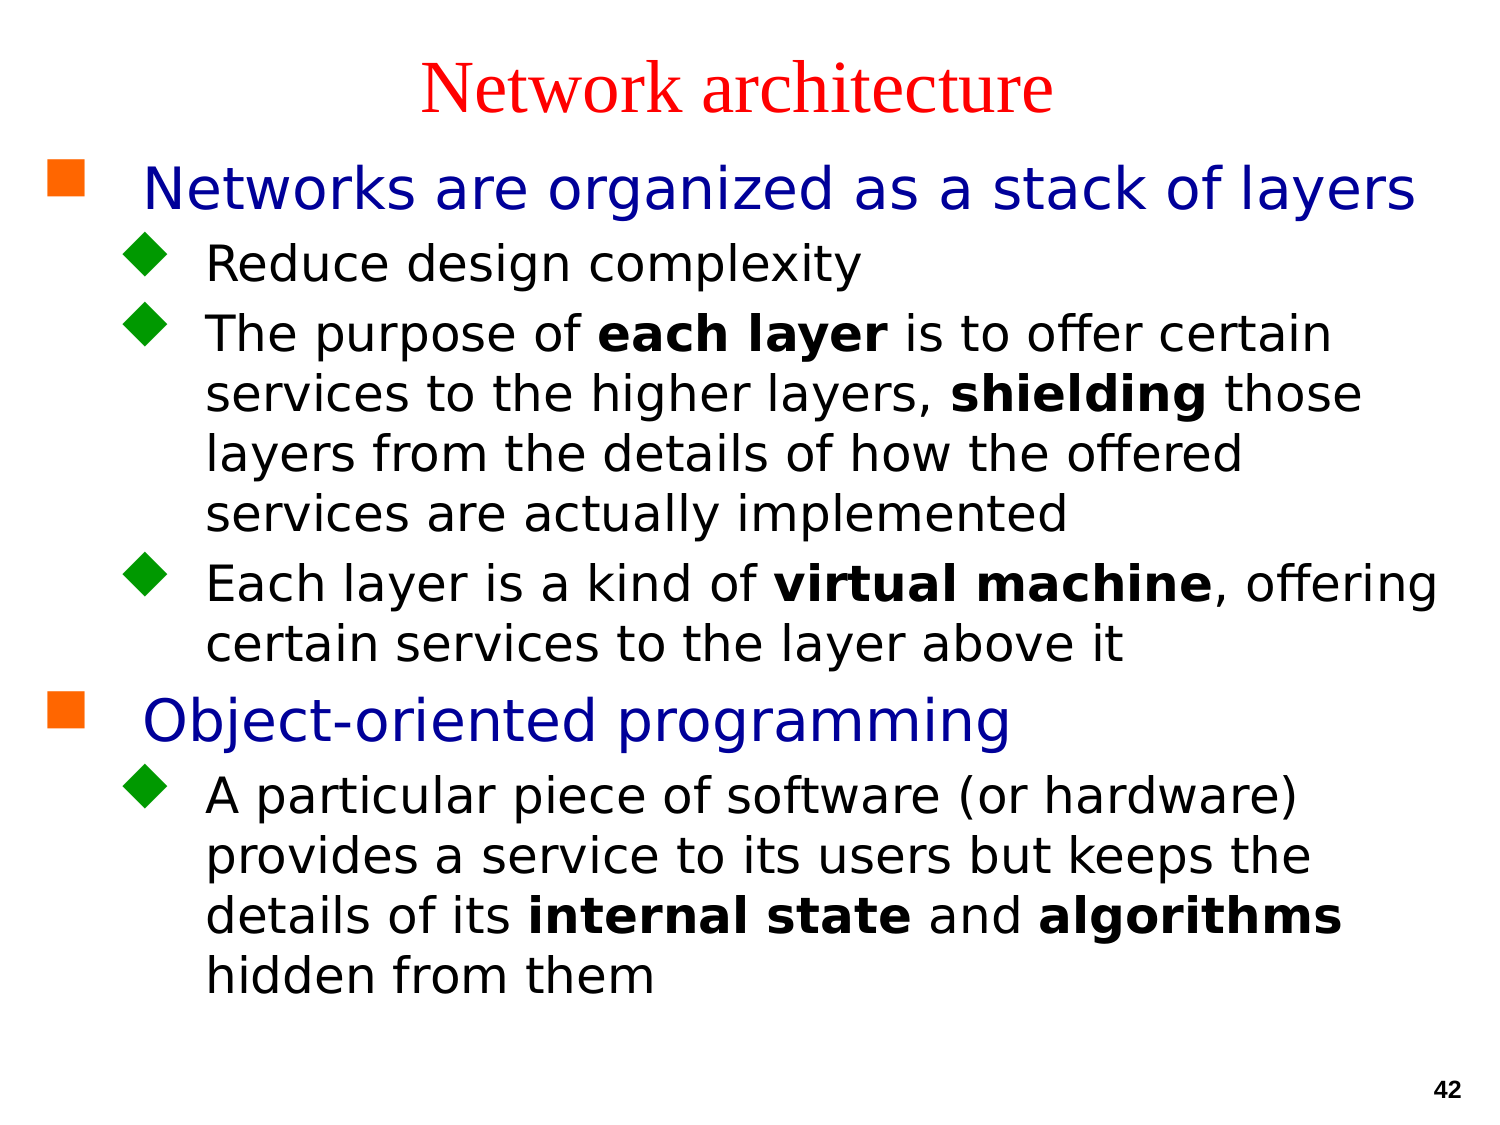

# Network architecture
Networks are organized as a stack of layers
Reduce design complexity
The purpose of each layer is to offer certain services to the higher layers, shielding those layers from the details of how the offered services are actually implemented
Each layer is a kind of virtual machine, offering certain services to the layer above it
Object-oriented programming
A particular piece of software (or hardware) provides a service to its users but keeps the details of its internal state and algorithms hidden from them